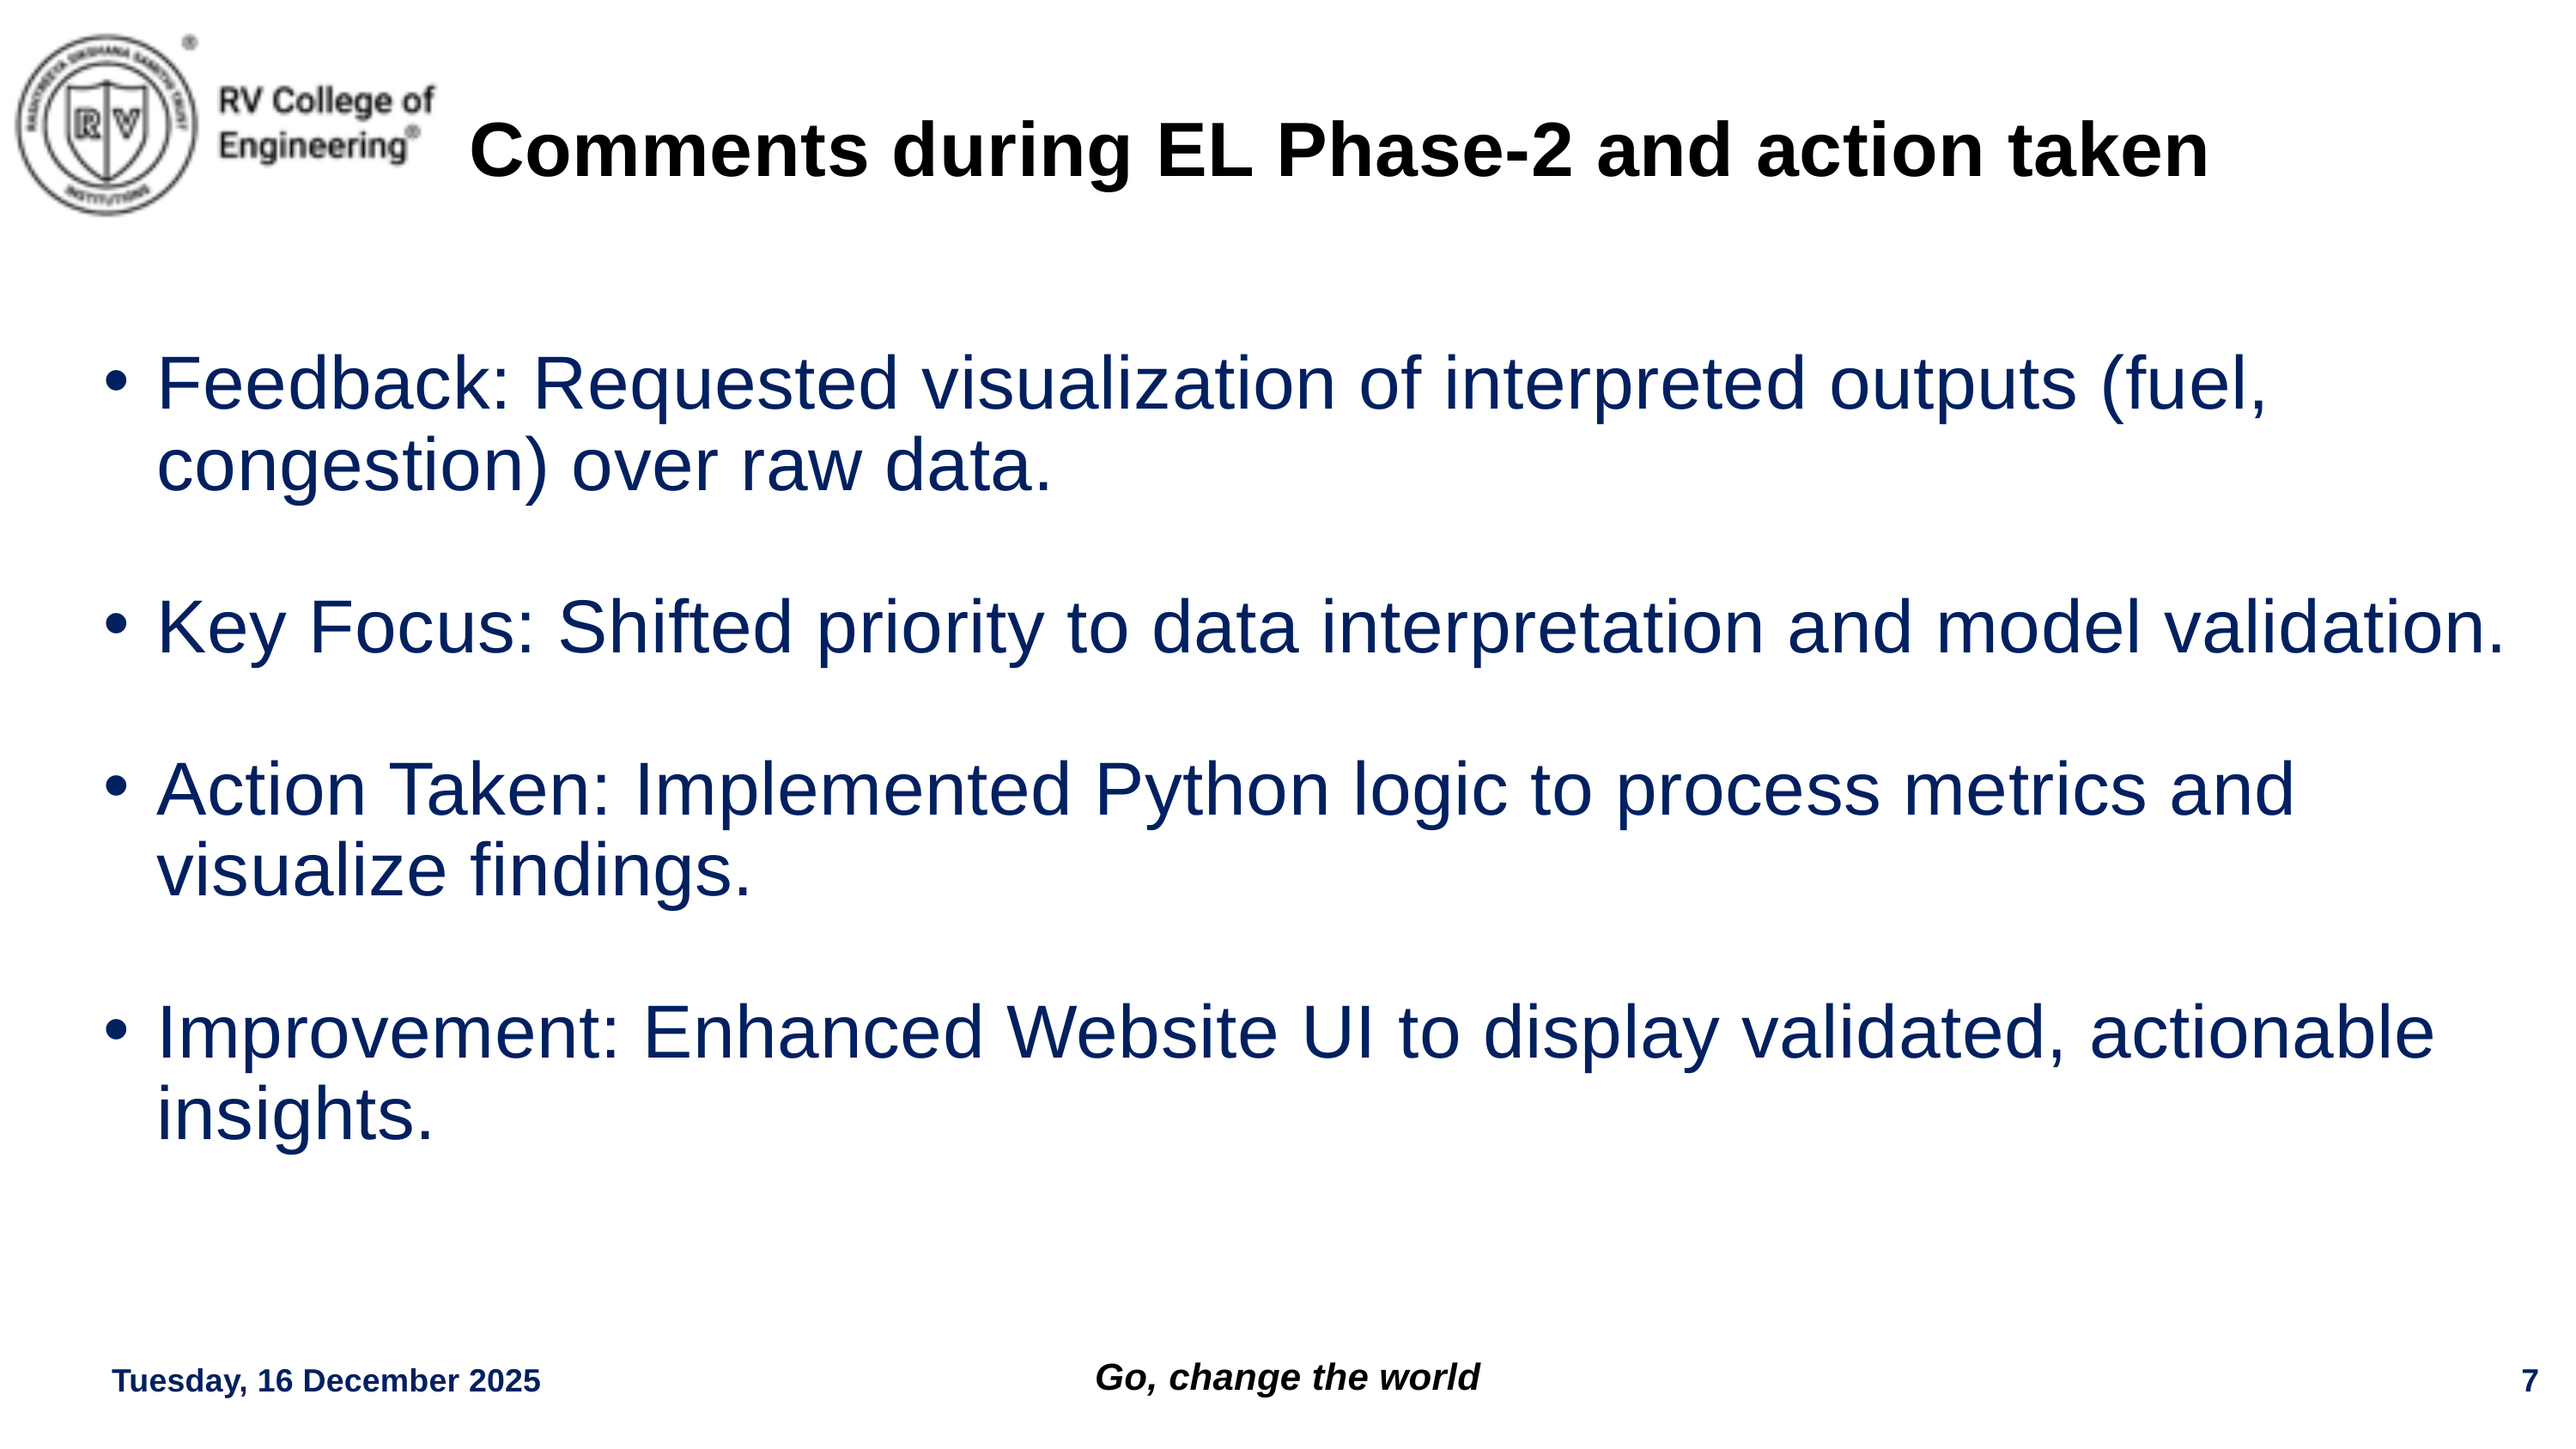

Comments during EL Phase-2 and action taken
Feedback: Requested visualization of interpreted outputs (fuel, congestion) over raw data.

Key Focus: Shifted priority to data interpretation and model validation.

Action Taken: Implemented Python logic to process metrics and visualize findings.

Improvement: Enhanced Website UI to display validated, actionable insights.

Tuesday, 16 December 2025

7
Go, change the world